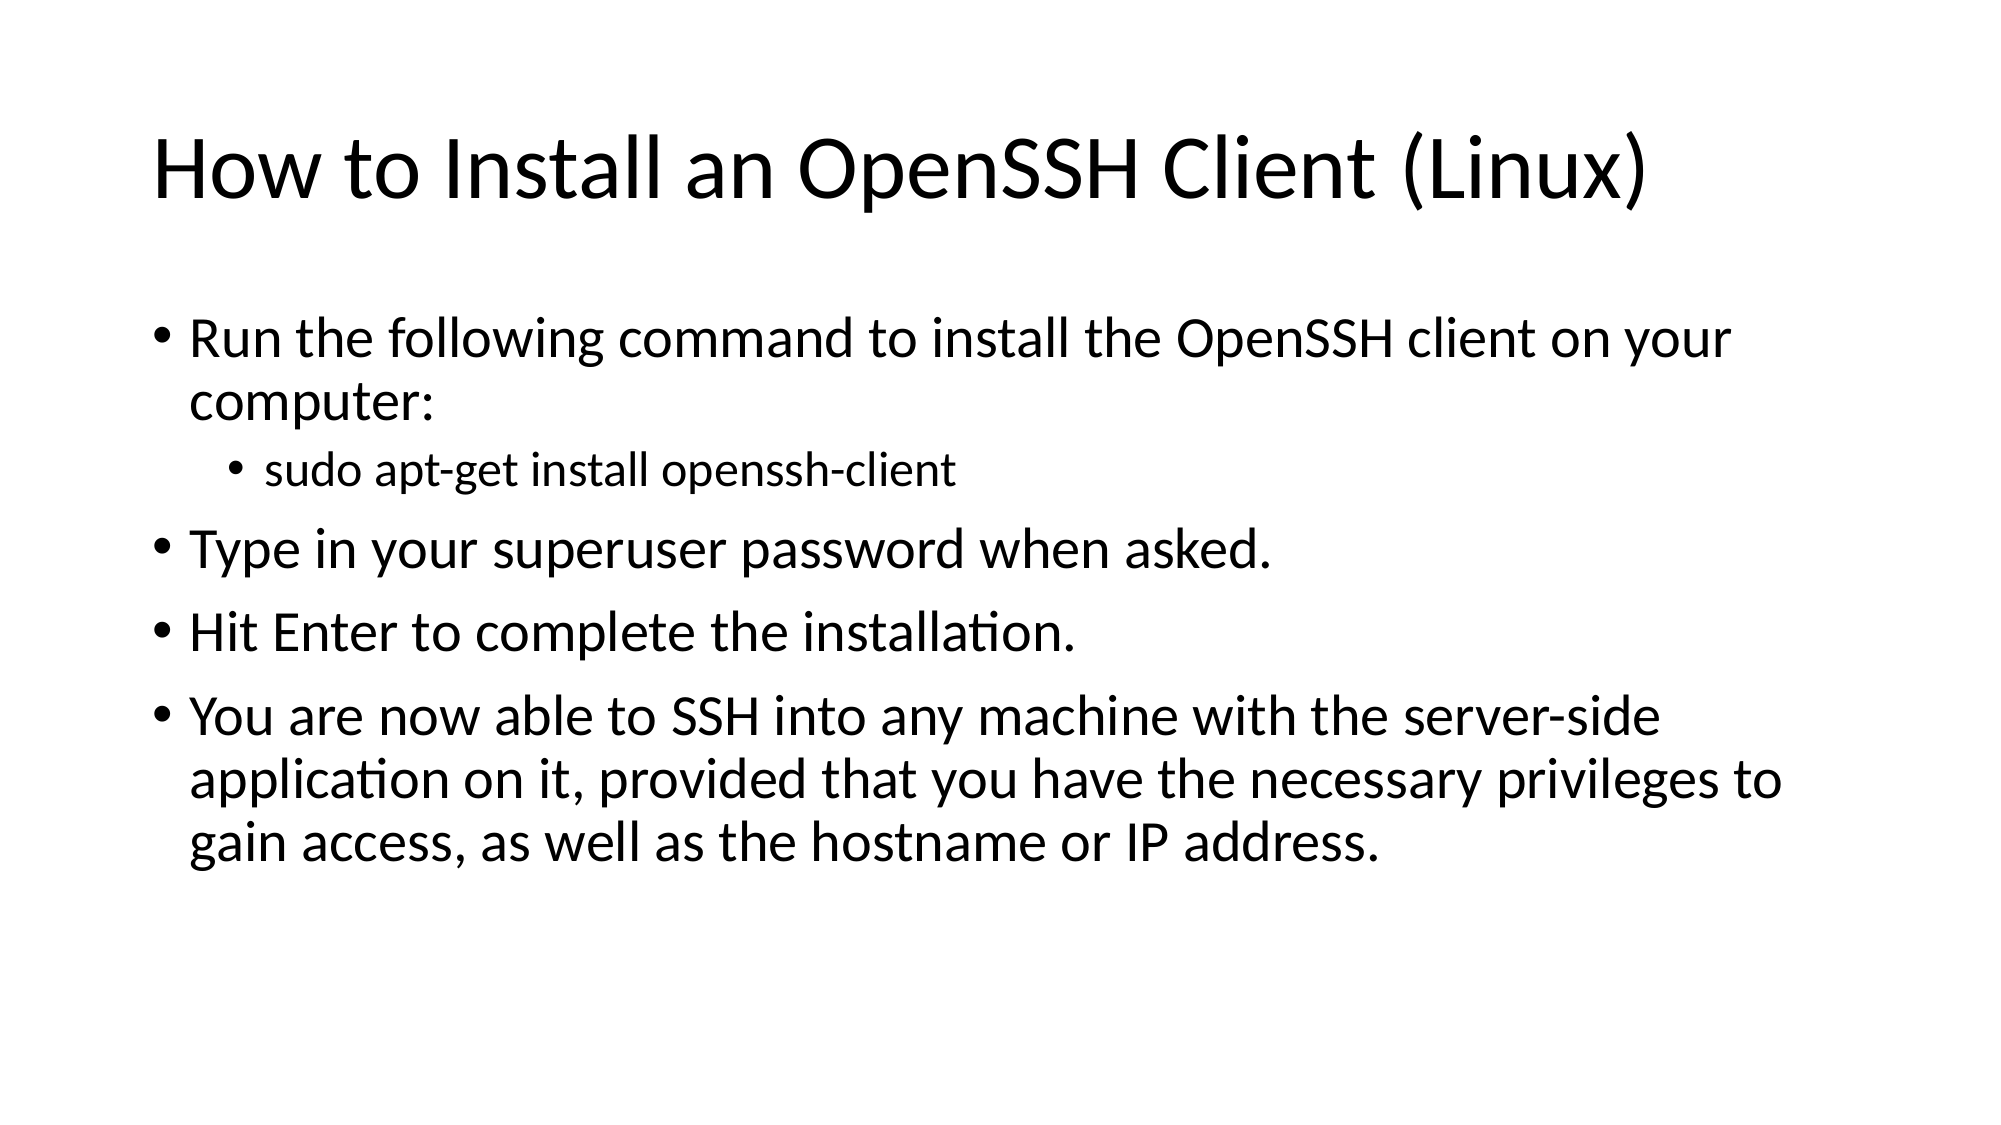

# How to Install an OpenSSH Client (Linux)
Run the following command to install the OpenSSH client on your computer:
sudo apt-get install openssh-client
Type in your superuser password when asked.
Hit Enter to complete the installation.
You are now able to SSH into any machine with the server-side application on it, provided that you have the necessary privileges to gain access, as well as the hostname or IP address.